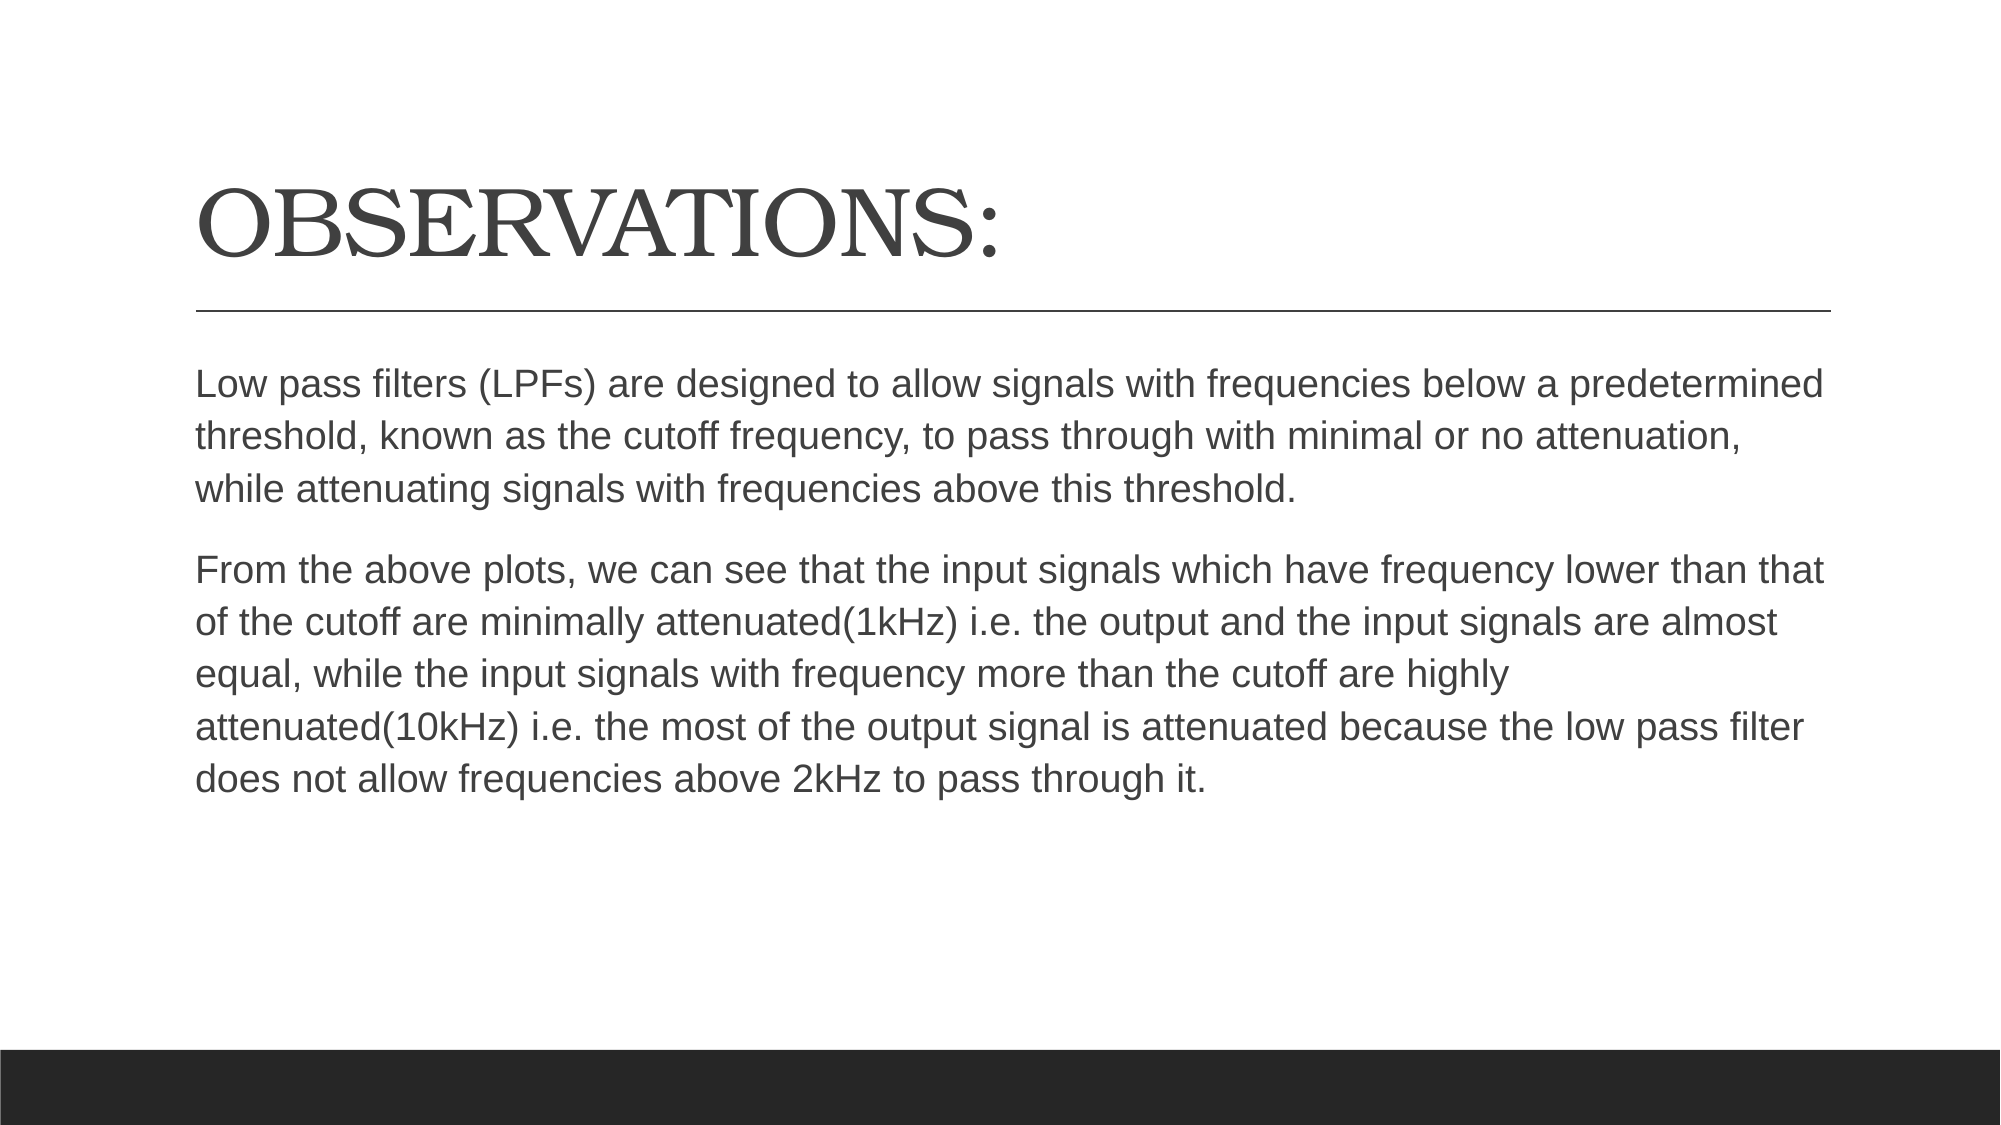

# OBSERVATIONS:
Low pass filters (LPFs) are designed to allow signals with frequencies below a predetermined threshold, known as the cutoff frequency, to pass through with minimal or no attenuation, while attenuating signals with frequencies above this threshold.
From the above plots, we can see that the input signals which have frequency lower than that of the cutoff are minimally attenuated(1kHz) i.e. the output and the input signals are almost equal, while the input signals with frequency more than the cutoff are highly attenuated(10kHz) i.e. the most of the output signal is attenuated because the low pass filter does not allow frequencies above 2kHz to pass through it.